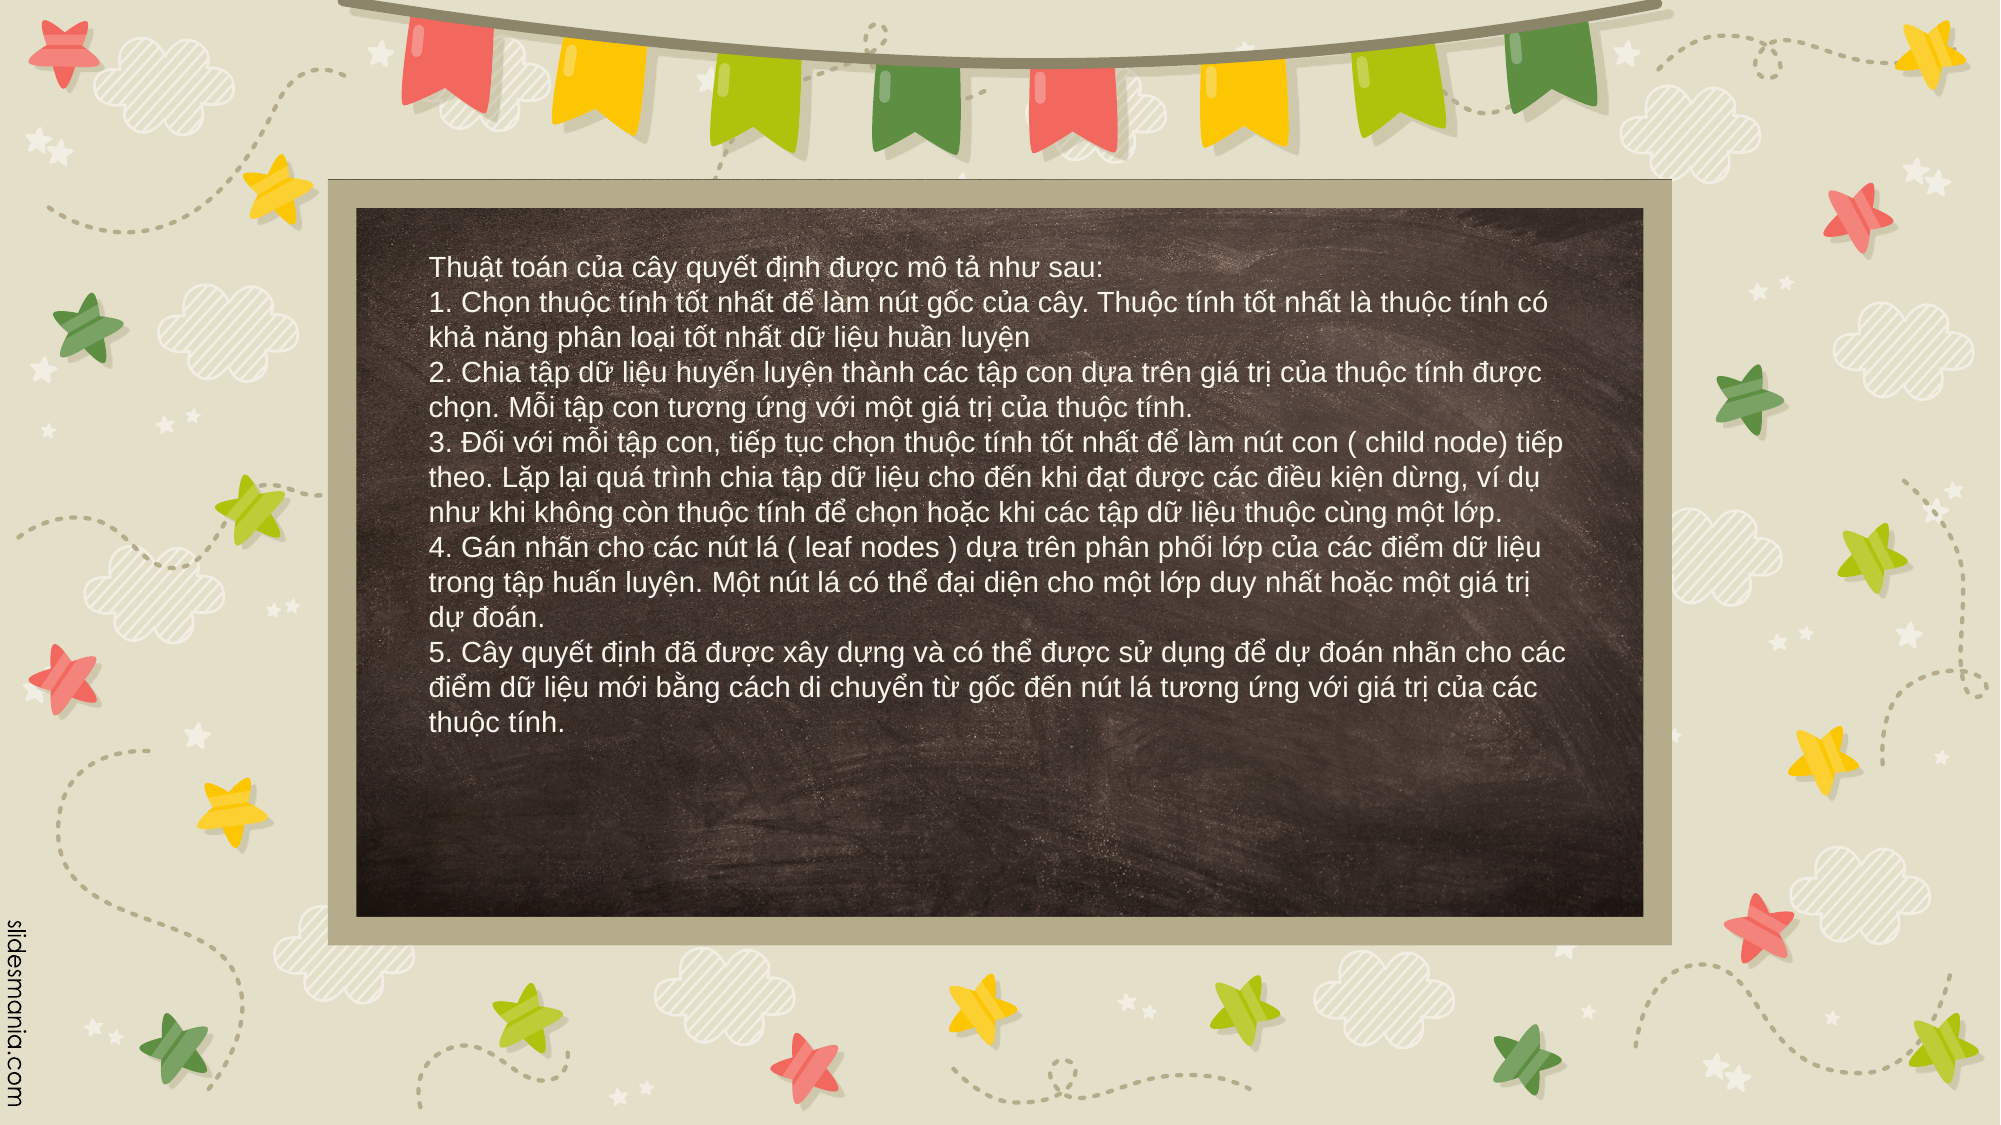

Thuật toán của cây quyết định được mô tả như sau:
1. Chọn thuộc tính tốt nhất để làm nút gốc của cây. Thuộc tính tốt nhất là thuộc tính có khả năng phân loại tốt nhất dữ liệu huần luyện
2. Chia tập dữ liệu huyến luyện thành các tập con dựa trên giá trị của thuộc tính được chọn. Mỗi tập con tương ứng với một giá trị của thuộc tính.
3. Đối với mỗi tập con, tiếp tục chọn thuộc tính tốt nhất để làm nút con ( child node) tiếp theo. Lặp lại quá trình chia tập dữ liệu cho đến khi đạt được các điều kiện dừng, ví dụ như khi không còn thuộc tính để chọn hoặc khi các tập dữ liệu thuộc cùng một lớp.
4. Gán nhãn cho các nút lá ( leaf nodes ) dựa trên phân phối lớp của các điểm dữ liệu trong tập huấn luyện. Một nút lá có thể đại diện cho một lớp duy nhất hoặc một giá trị dự đoán.
5. Cây quyết định đã được xây dựng và có thể được sử dụng để dự đoán nhãn cho các điểm dữ liệu mới bằng cách di chuyển từ gốc đến nút lá tương ứng với giá trị của các thuộc tính.